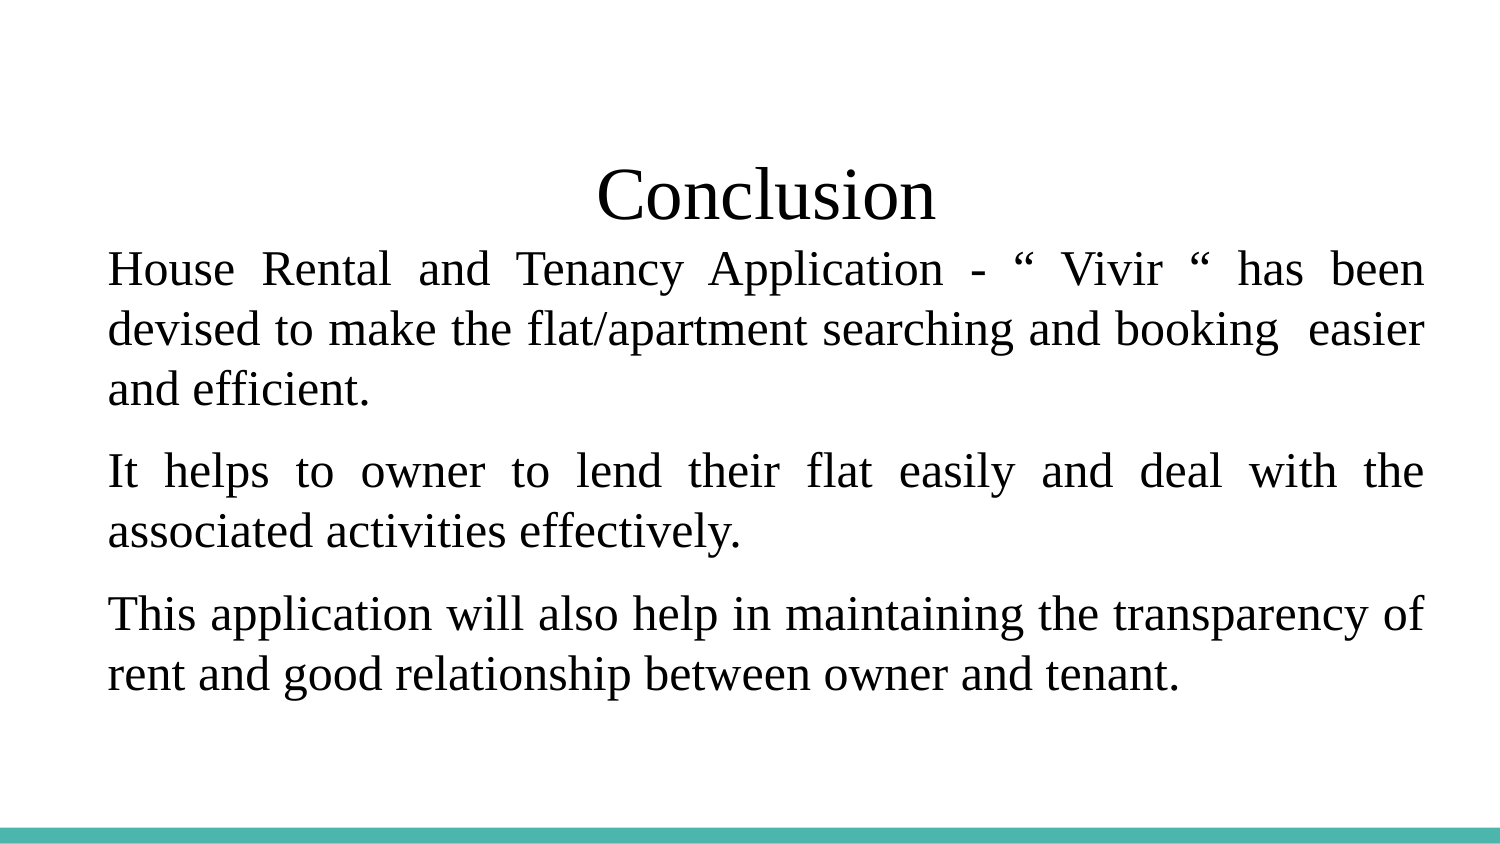

Conclusion
House Rental and Tenancy Application - “ Vivir “ has been devised to make the flat/apartment searching and booking  easier and efficient.

It helps to owner to lend their flat easily and deal with the associated activities effectively.

This application will also help in maintaining the transparency of rent and good relationship between owner and tenant.